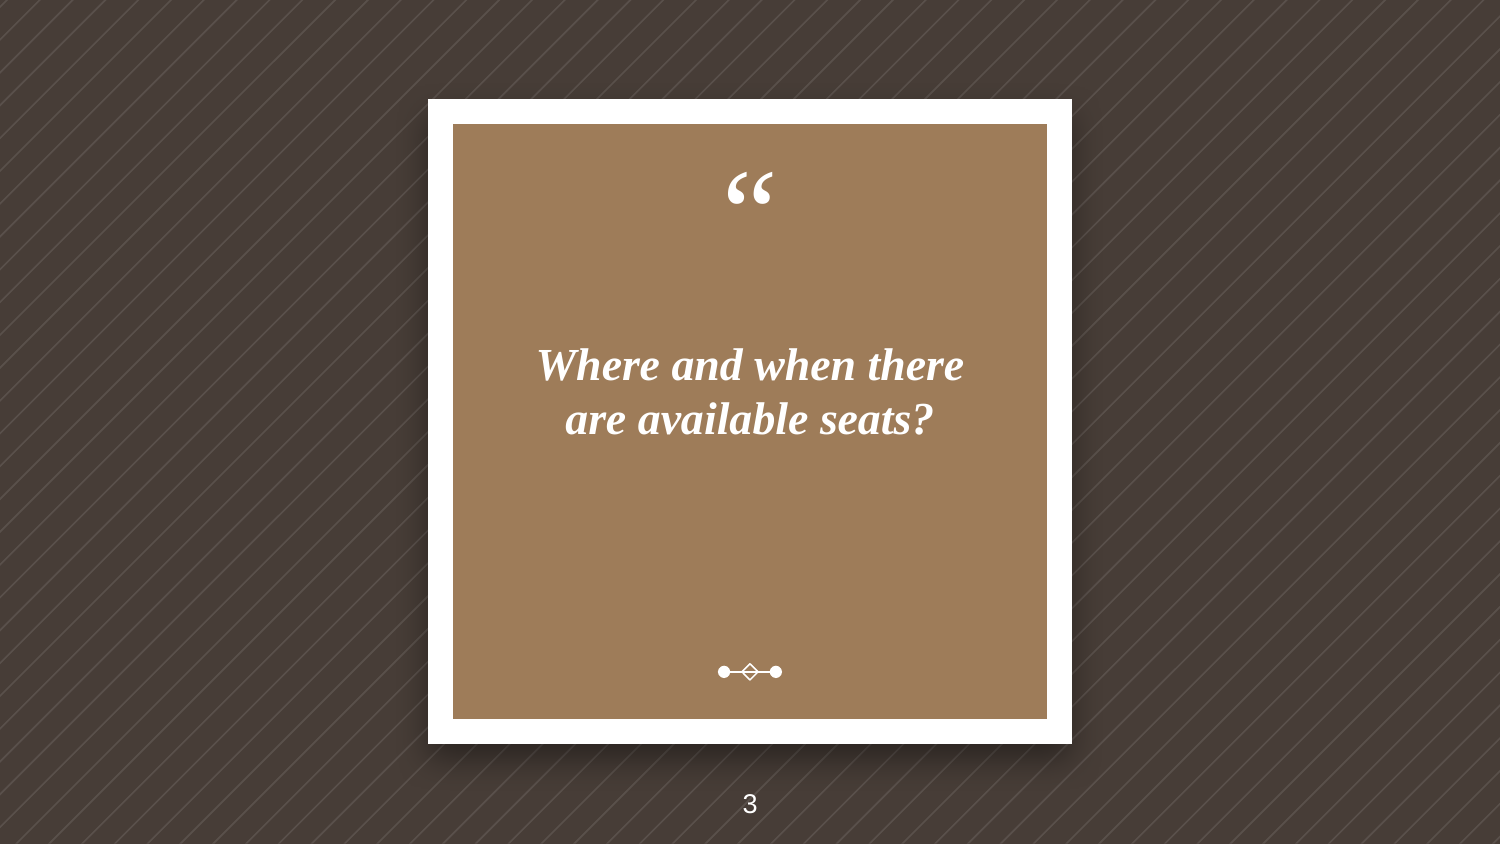

Where and when there are available seats?

3